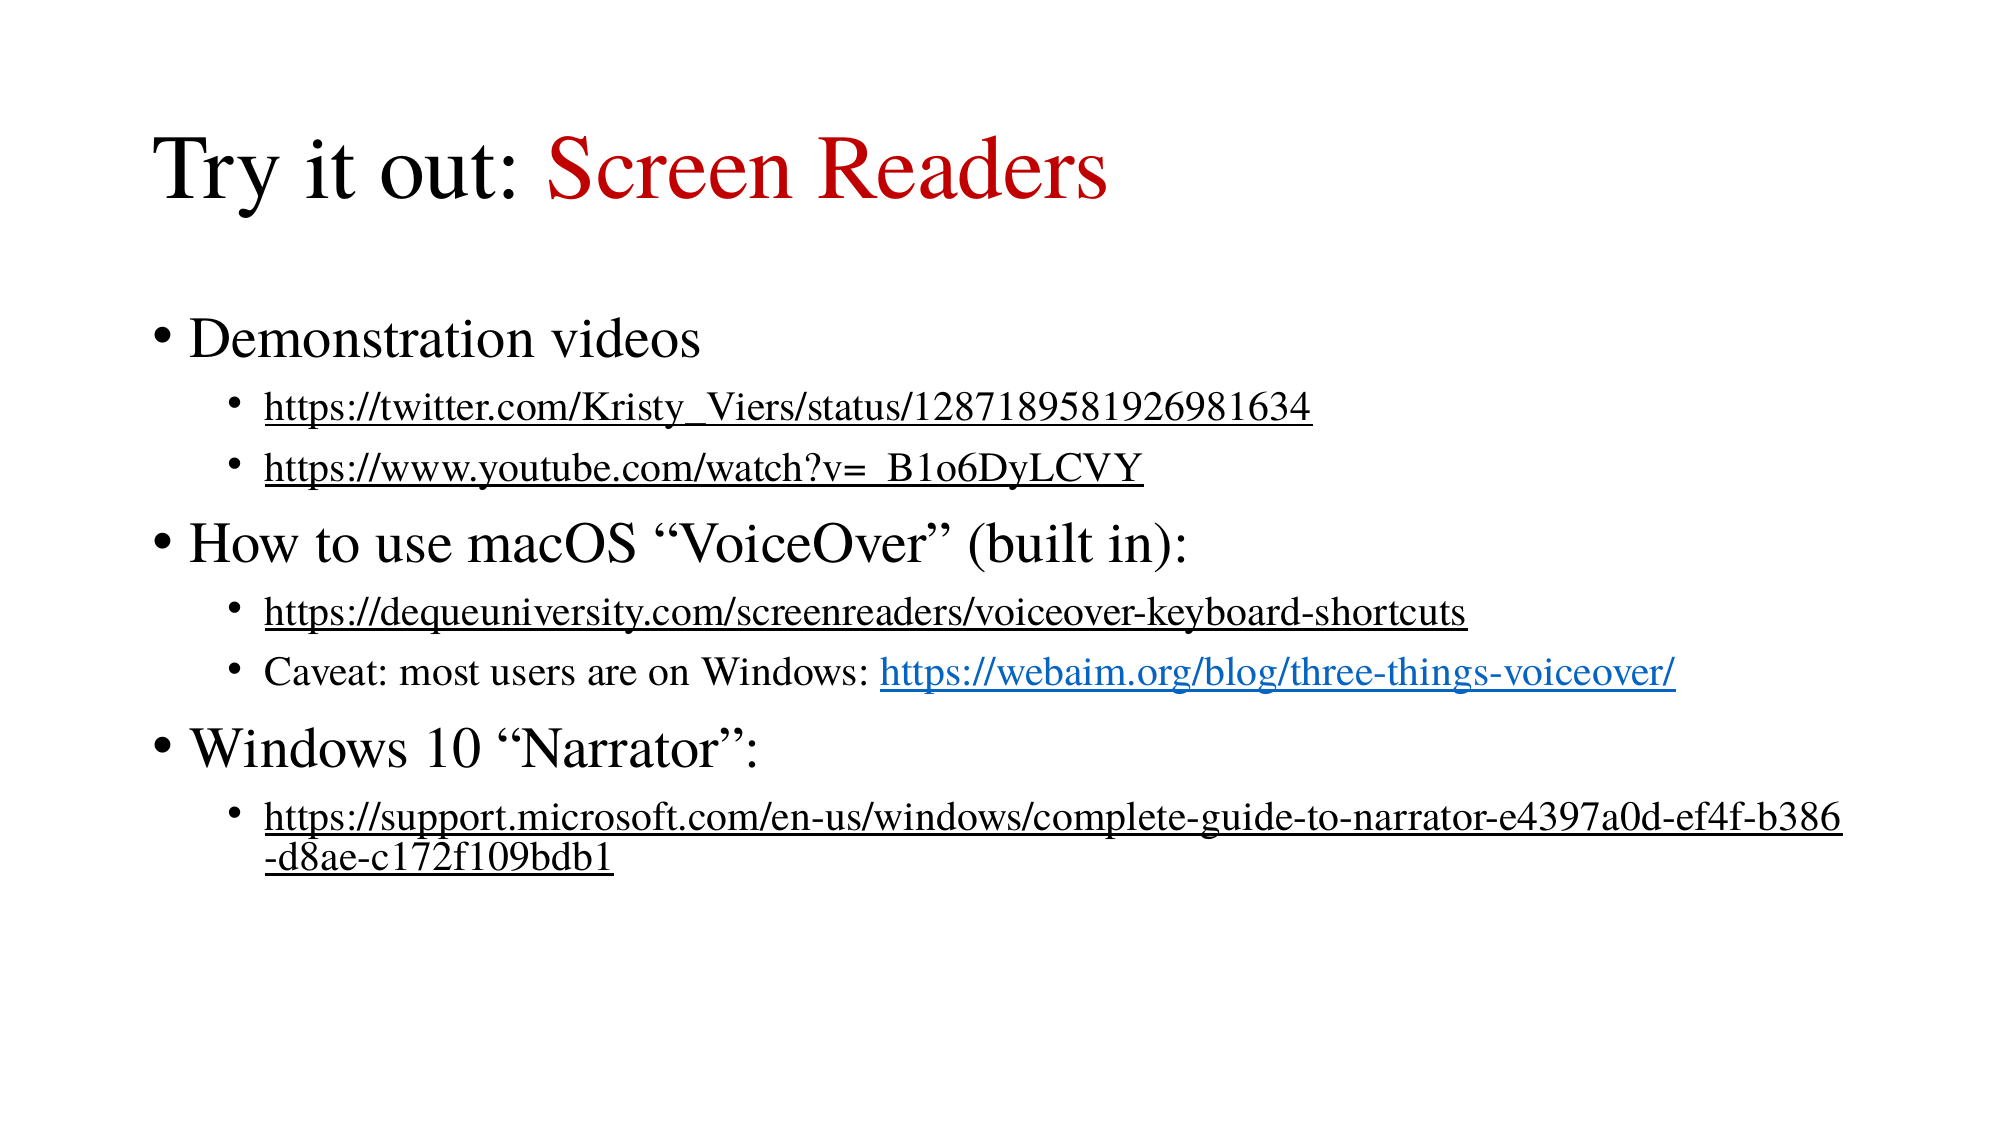

# Try it out: Screen Readers
Demonstration videos
https://twitter.com/Kristy_Viers/status/1287189581926981634
https://www.youtube.com/watch?v=_B1o6DyLCVY
How to use macOS “VoiceOver” (built in):
https://dequeuniversity.com/screenreaders/voiceover-keyboard-shortcuts
Caveat: most users are on Windows: https://webaim.org/blog/three-things-voiceover/
Windows 10 “Narrator”:
https://support.microsoft.com/en-us/windows/complete-guide-to-narrator-e4397a0d-ef4f-b386-d8ae-c172f109bdb1